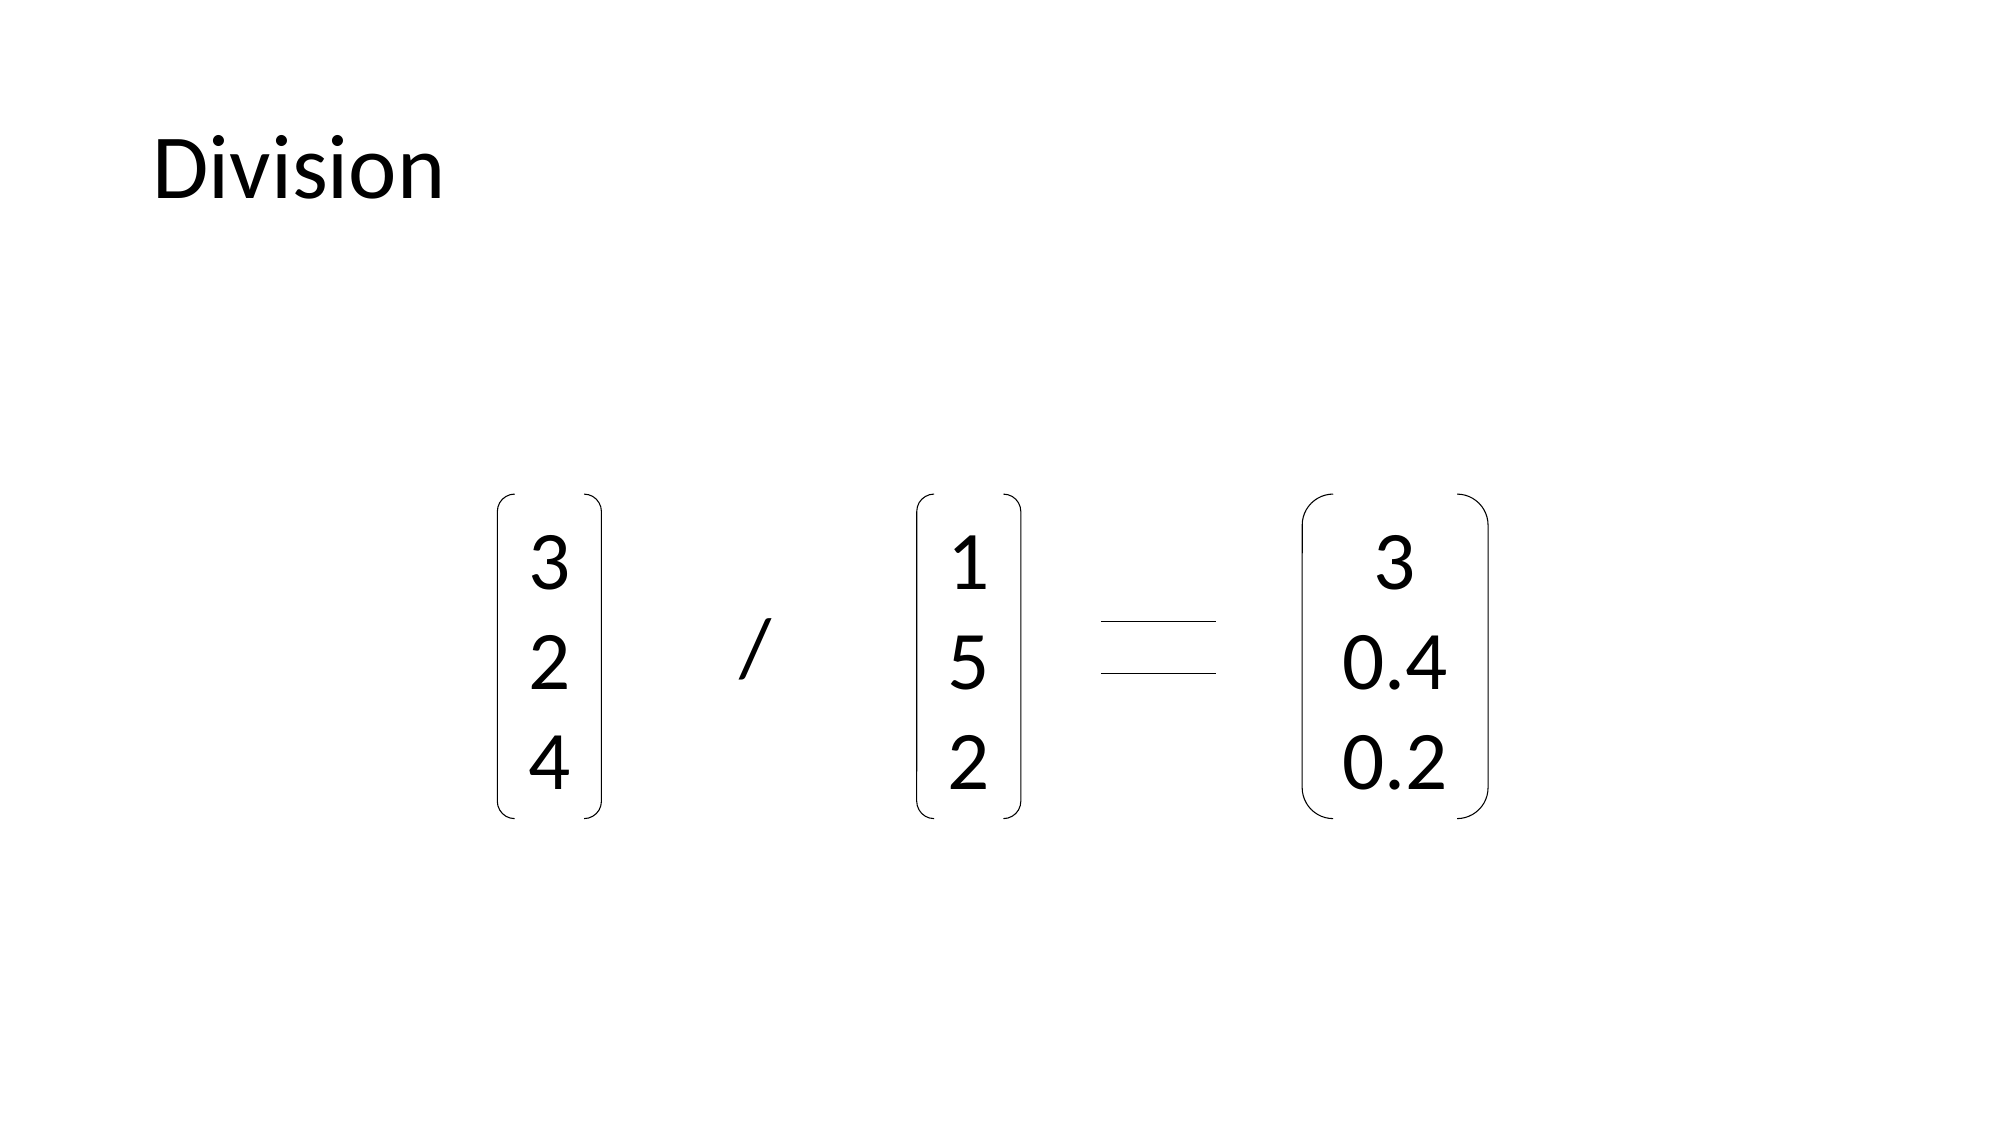

# Division

3
2
4
1
5
2
3
0.40.2
/